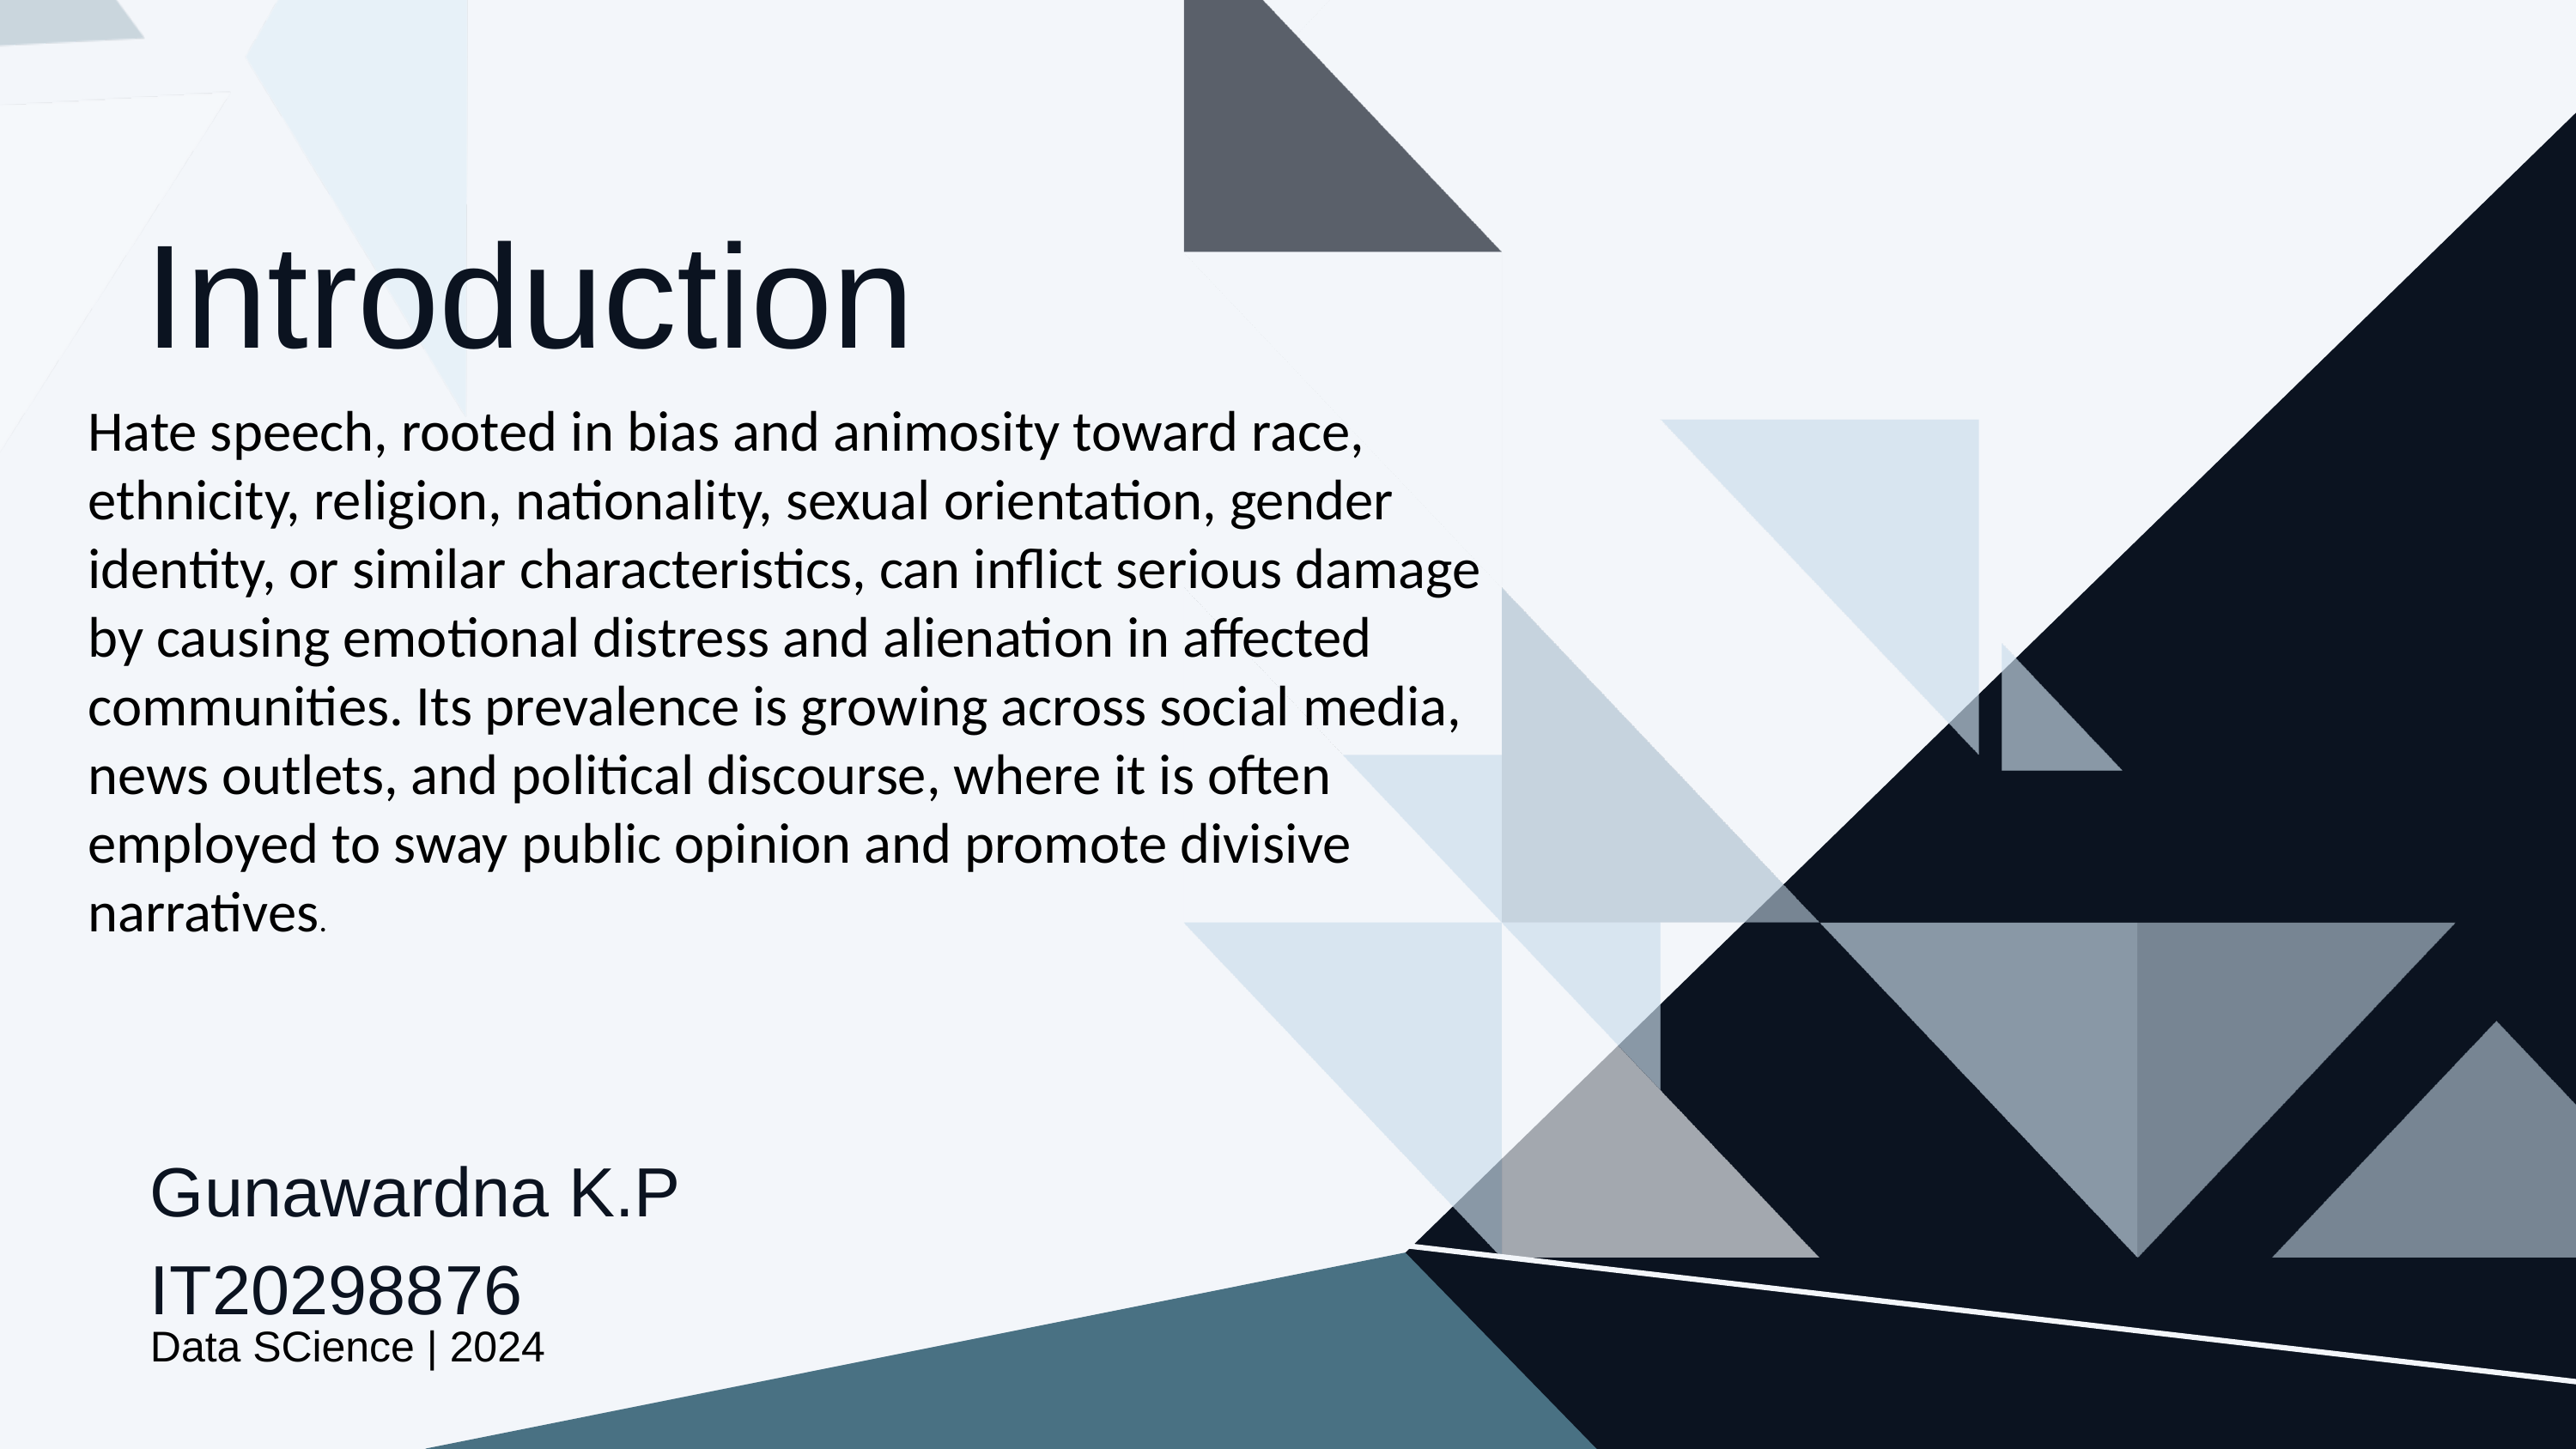

Introduction

Hate speech, rooted in bias and animosity toward race, ethnicity, religion, nationality, sexual orientation, gender identity, or similar characteristics, can inflict serious damage by causing emotional distress and alienation in affected communities. Its prevalence is growing across social media, news outlets, and political discourse, where it is often employed to sway public opinion and promote divisive narratives.

Gunawardna K.P  IT20298876

Data SCience | 2024